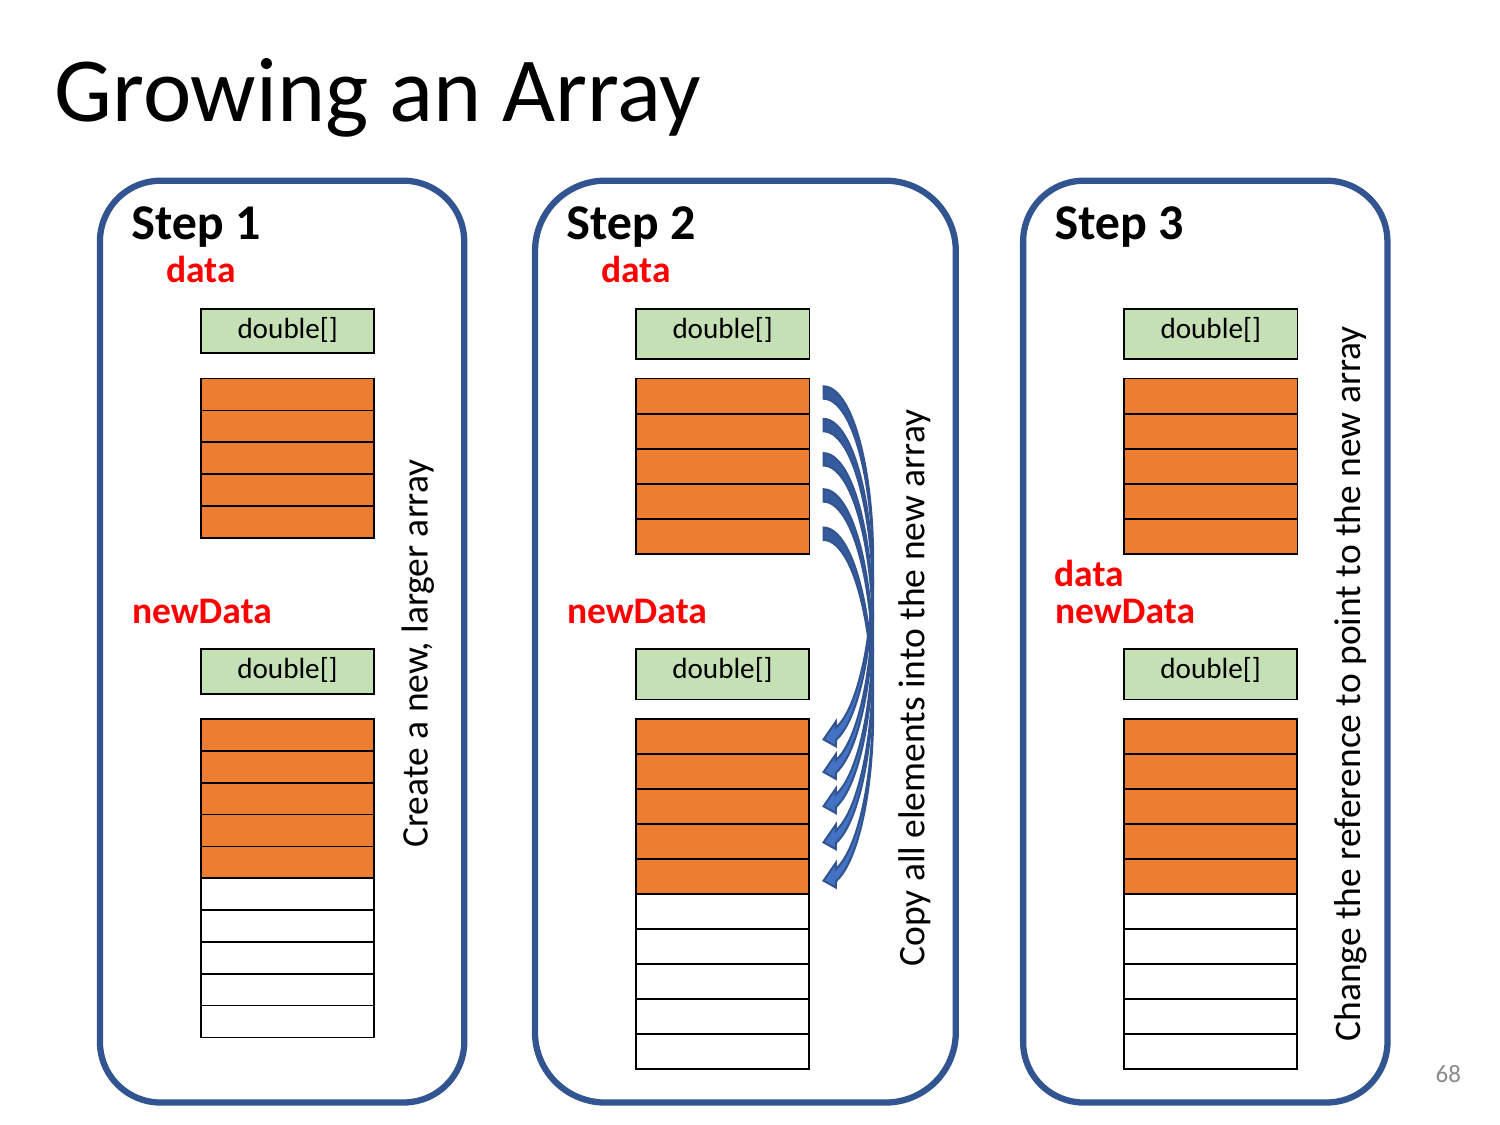

# Growing an Array

Step 3
Step 1
Step 2
data
data
| double[] |
| --- |
| double[] |
| --- |
| double[] |
| --- |
|  |
| --- |
|  |
|  |
|  |
|  |
|  |
| --- |
|  |
|  |
|  |
|  |
|  |
| --- |
|  |
|  |
|  |
|  |

data
newData
newData
newData
Create a new, larger array
| double[] |
| --- |
| double[] |
| --- |
| double[] |
| --- |
Change the reference to point to the new array
Copy all elements into the new array
|  |
| --- |
|  |
|  |
|  |
|  |
|  |
|  |
|  |
|  |
|  |
|  |
| --- |
|  |
|  |
|  |
|  |
|  |
|  |
|  |
|  |
|  |
|  |
| --- |
|  |
|  |
|  |
|  |
|  |
|  |
|  |
|  |
|  |
68